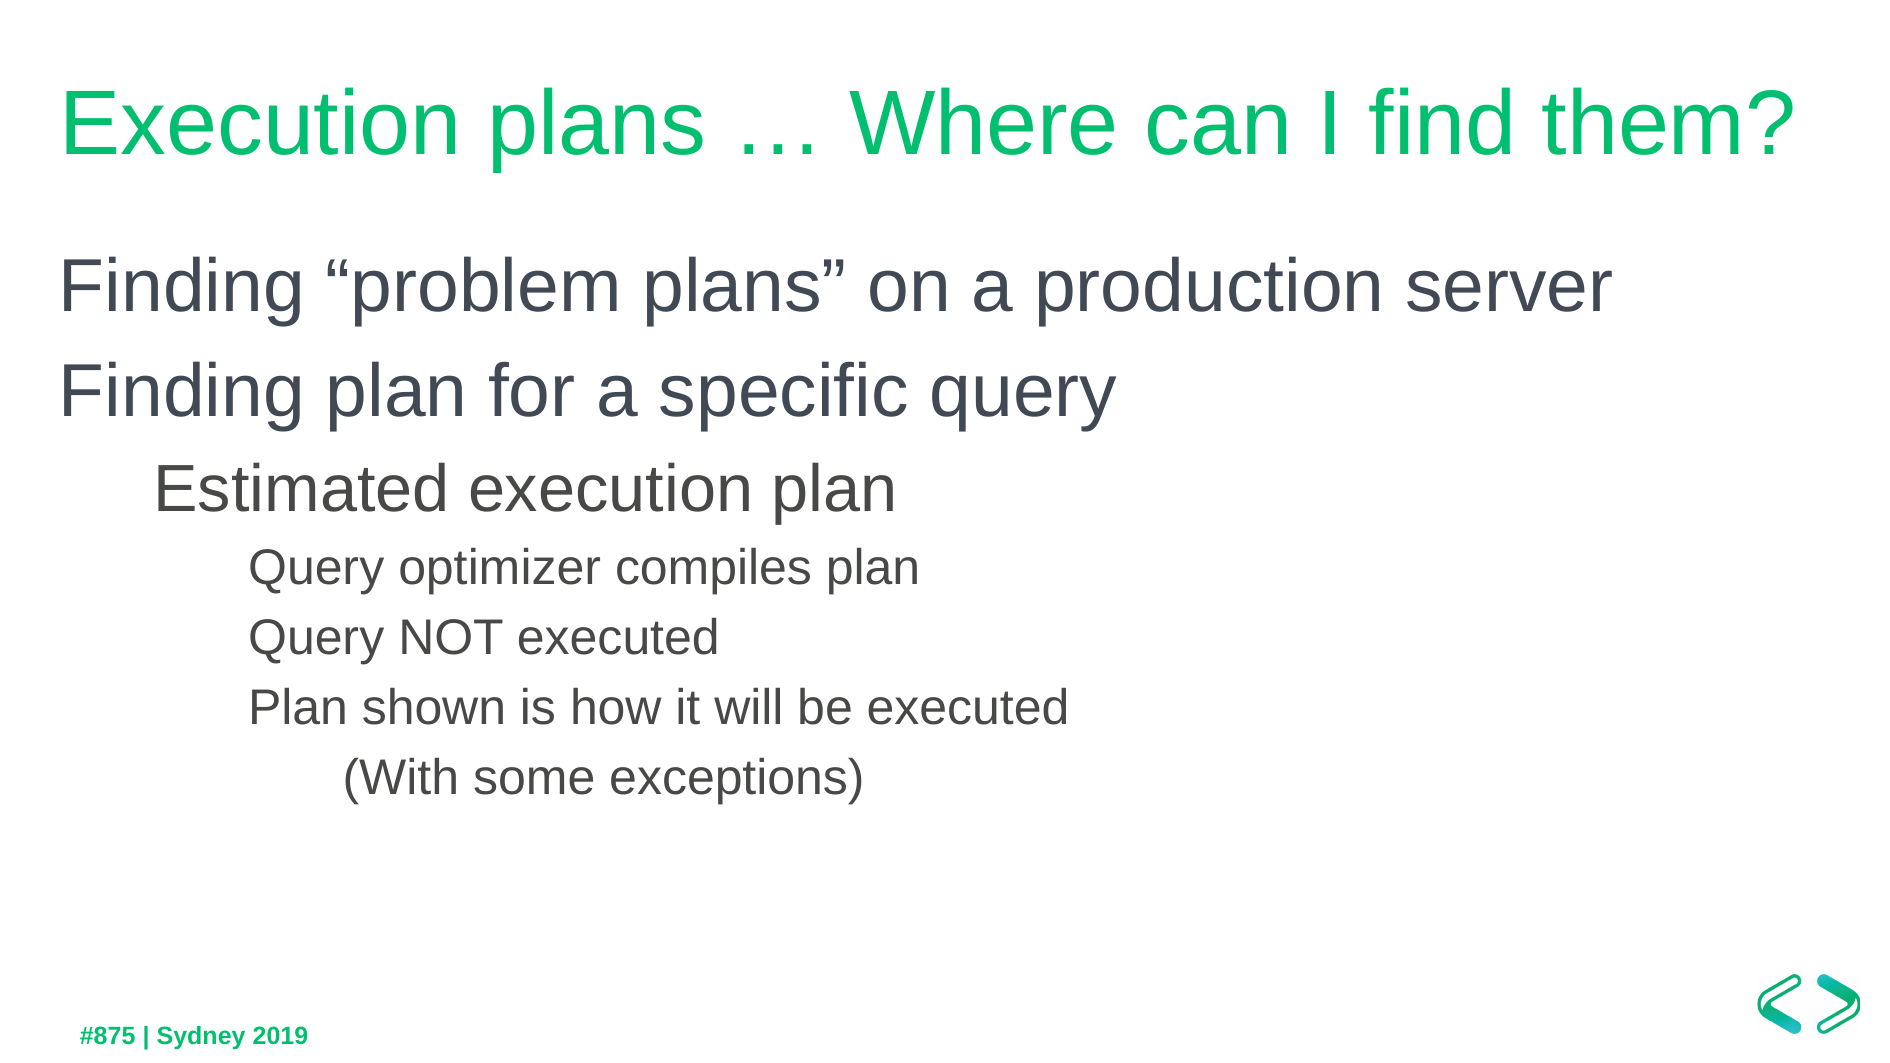

# Execution plans … Where can I find them?
Finding “problem plans” on a production server
Finding plan for a specific query
Estimated execution plan
Query optimizer compiles plan
Query NOT executed
Plan shown is how it will be executed
(With some exceptions)